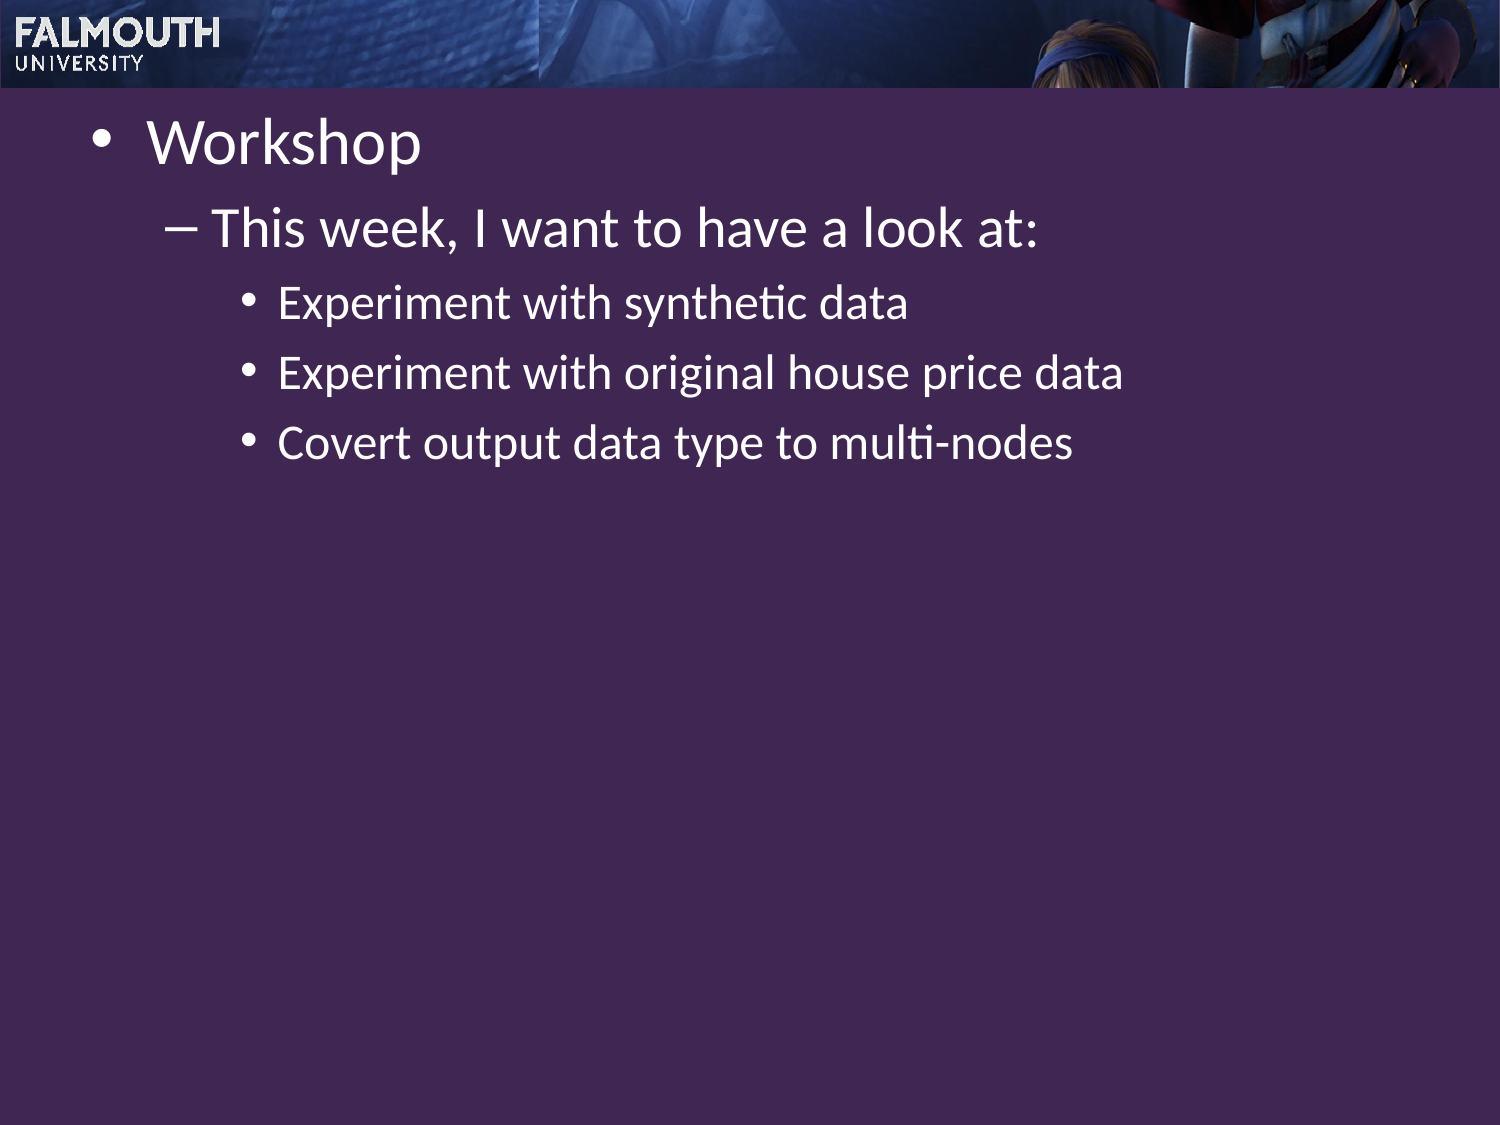

Workshop
This week, I want to have a look at:
Experiment with synthetic data
Experiment with original house price data
Covert output data type to multi-nodes